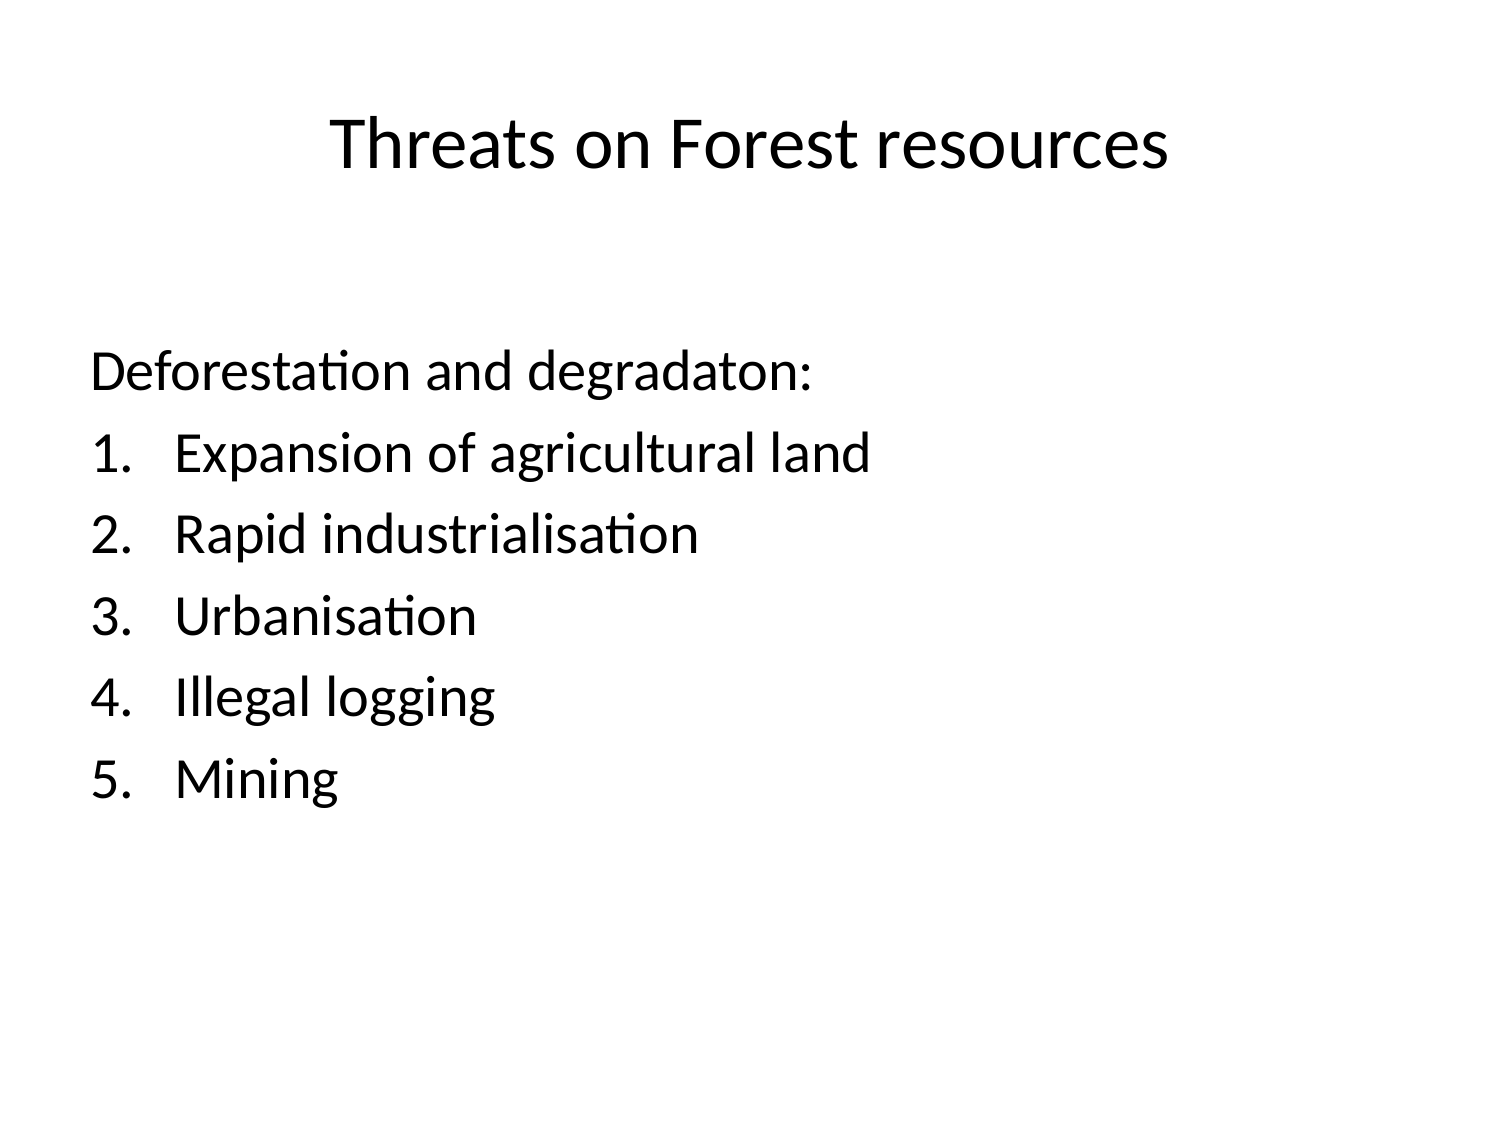

# Threats on Forest resources
Deforestation and degradaton:
Expansion of agricultural land
Rapid industrialisation
Urbanisation
Illegal logging
Mining